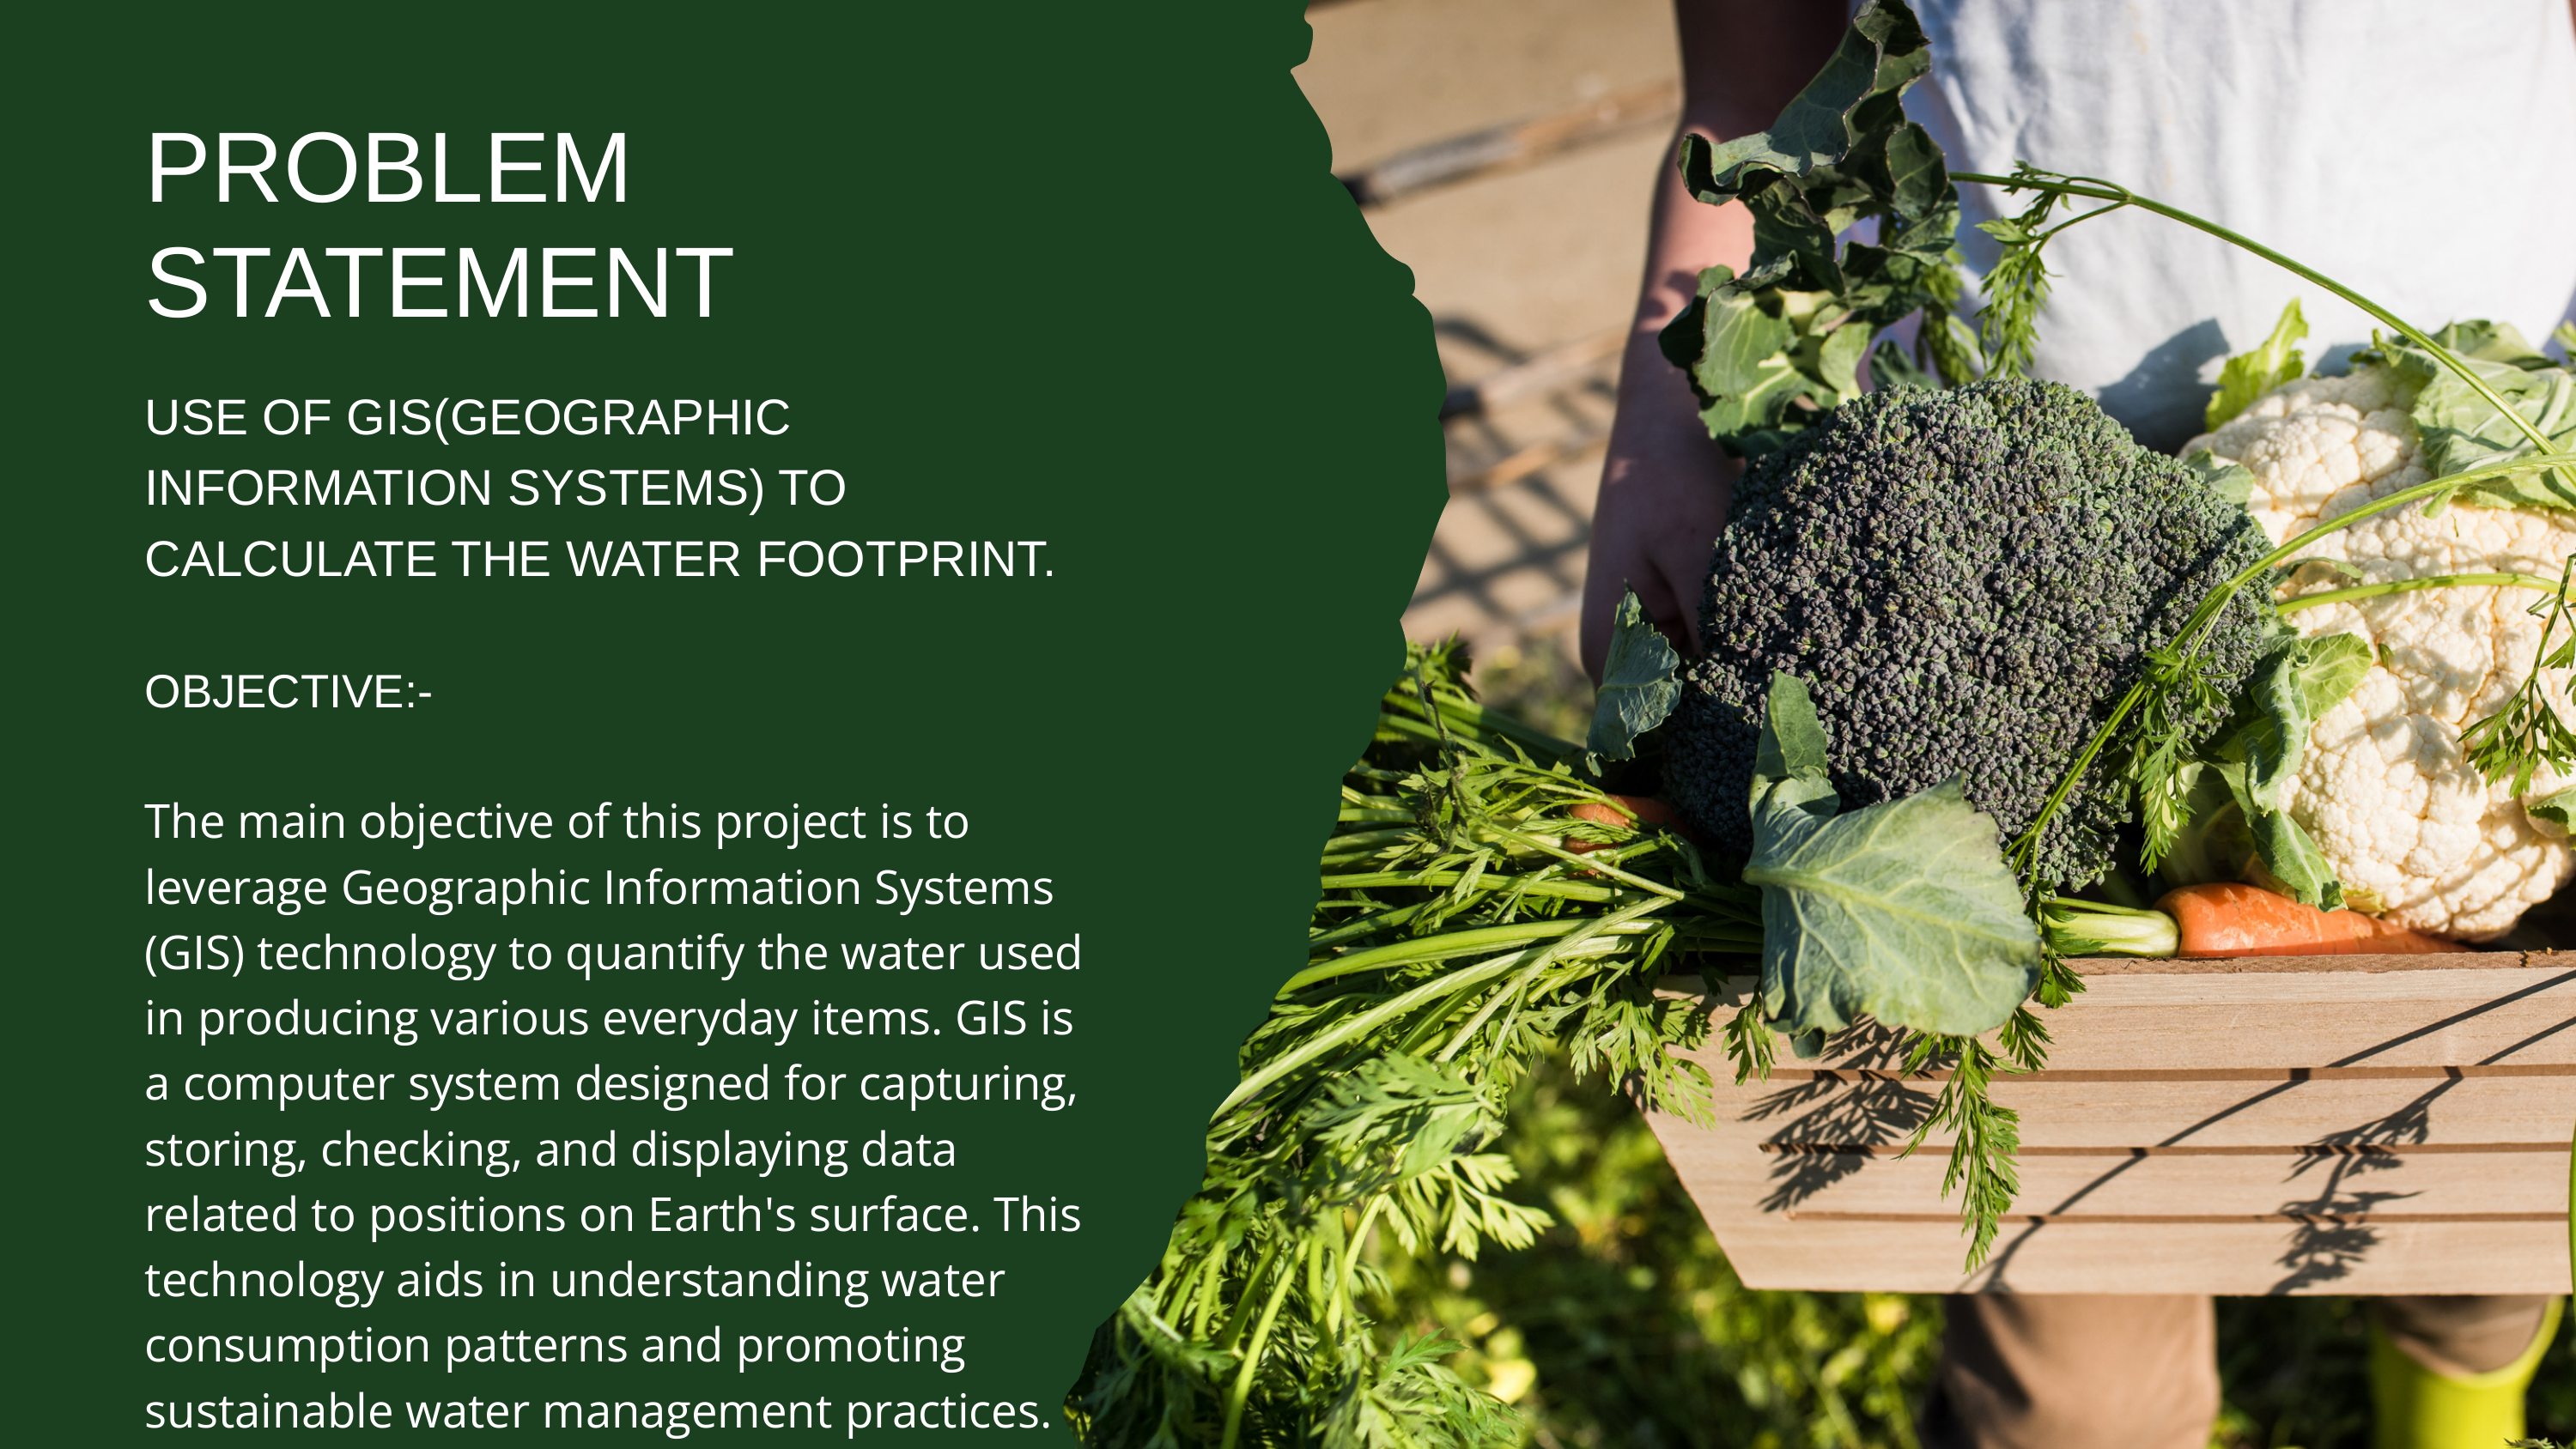

PROBLEM STATEMENT

USE OF GIS(GEOGRAPHIC INFORMATION SYSTEMS) TO CALCULATE THE WATER FOOTPRINT.

OBJECTIVE:-

The main objective of this project is to leverage Geographic Information Systems (GIS) technology to quantify the water used in producing various everyday items. GIS is a computer system designed for capturing, storing, checking, and displaying data related to positions on Earth's surface. This technology aids in understanding water consumption patterns and promoting sustainable water management practices.